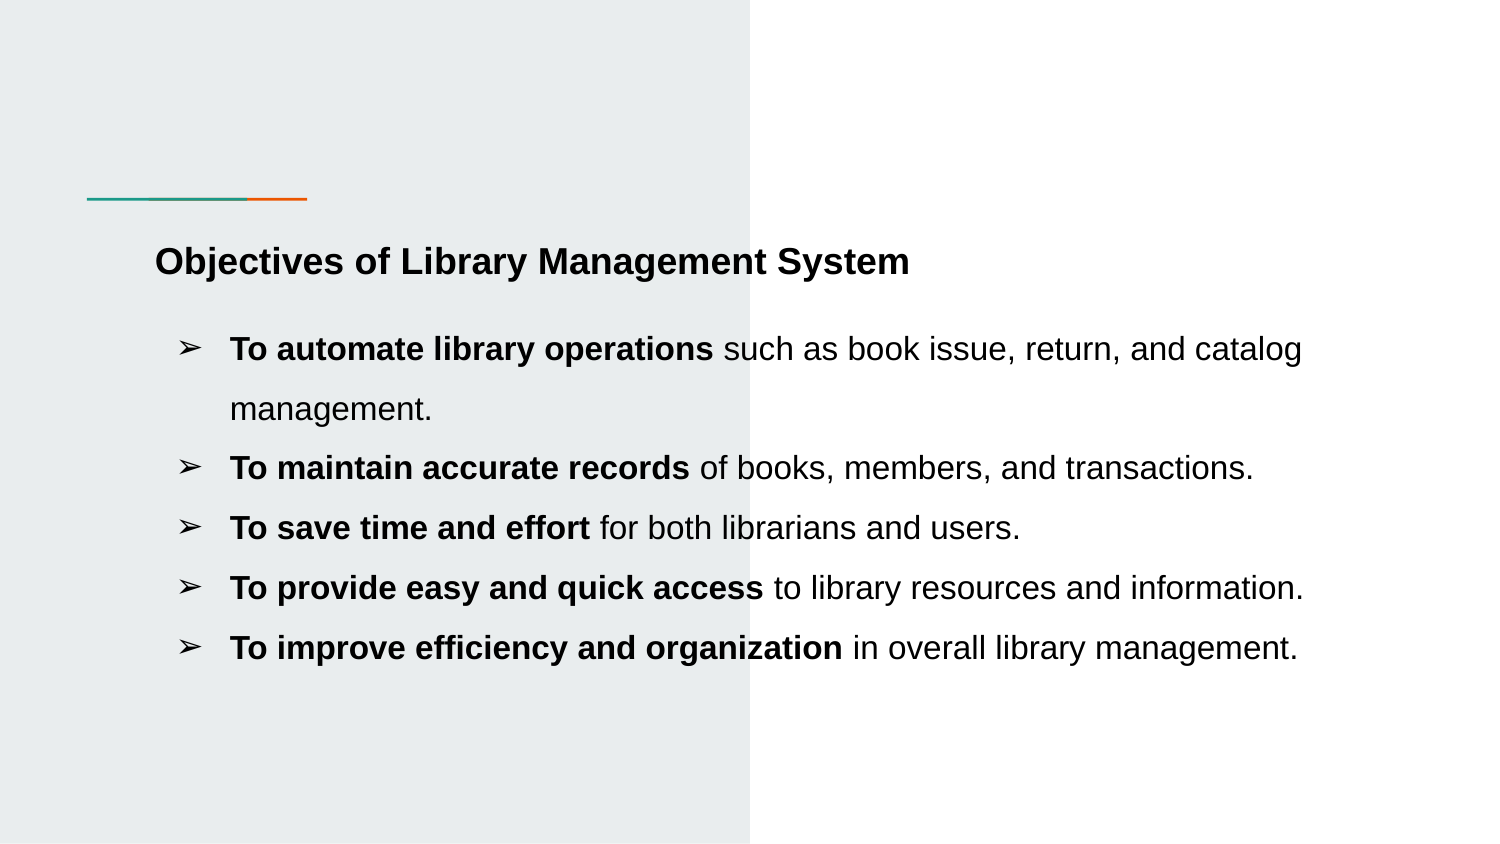

Objectives of Library Management System
To automate library operations such as book issue, return, and catalog management.
To maintain accurate records of books, members, and transactions.
To save time and effort for both librarians and users.
To provide easy and quick access to library resources and information.
To improve efficiency and organization in overall library management.